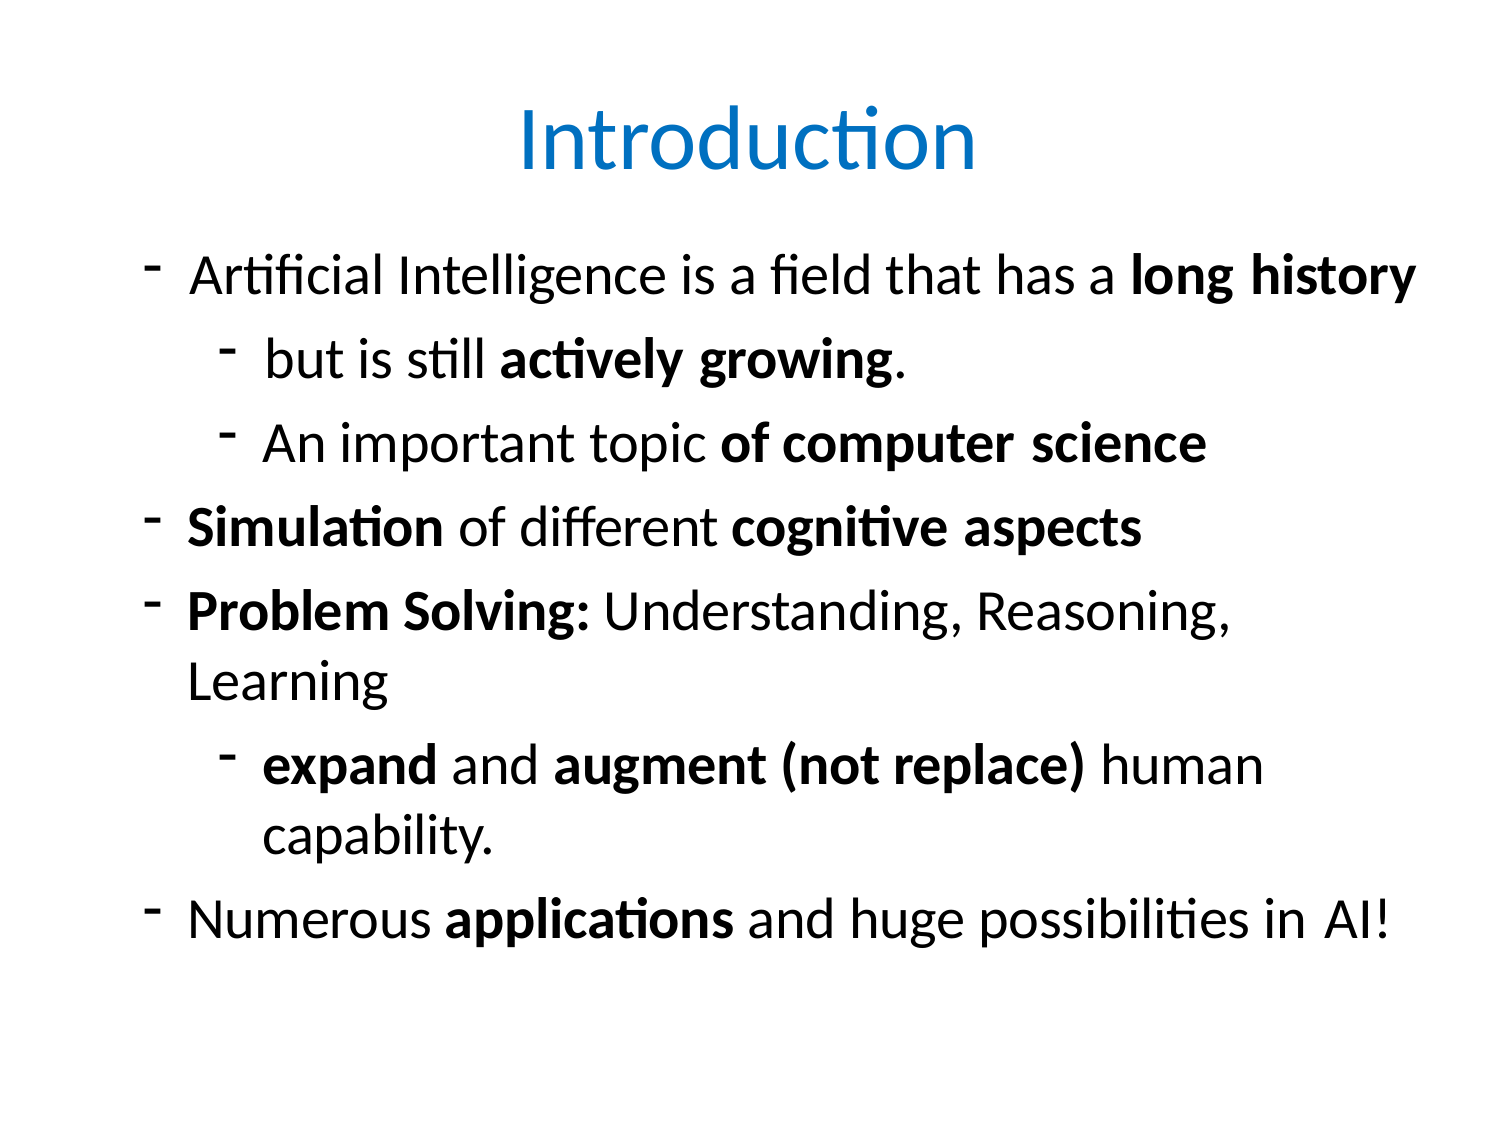

# Introduction
Artificial Intelligence is a field that has a long history
but is still actively growing.
An important topic of computer science
Simulation of different cognitive aspects
Problem Solving: Understanding, Reasoning, Learning
expand and augment (not replace) human capability.
Numerous applications and huge possibilities in AI!